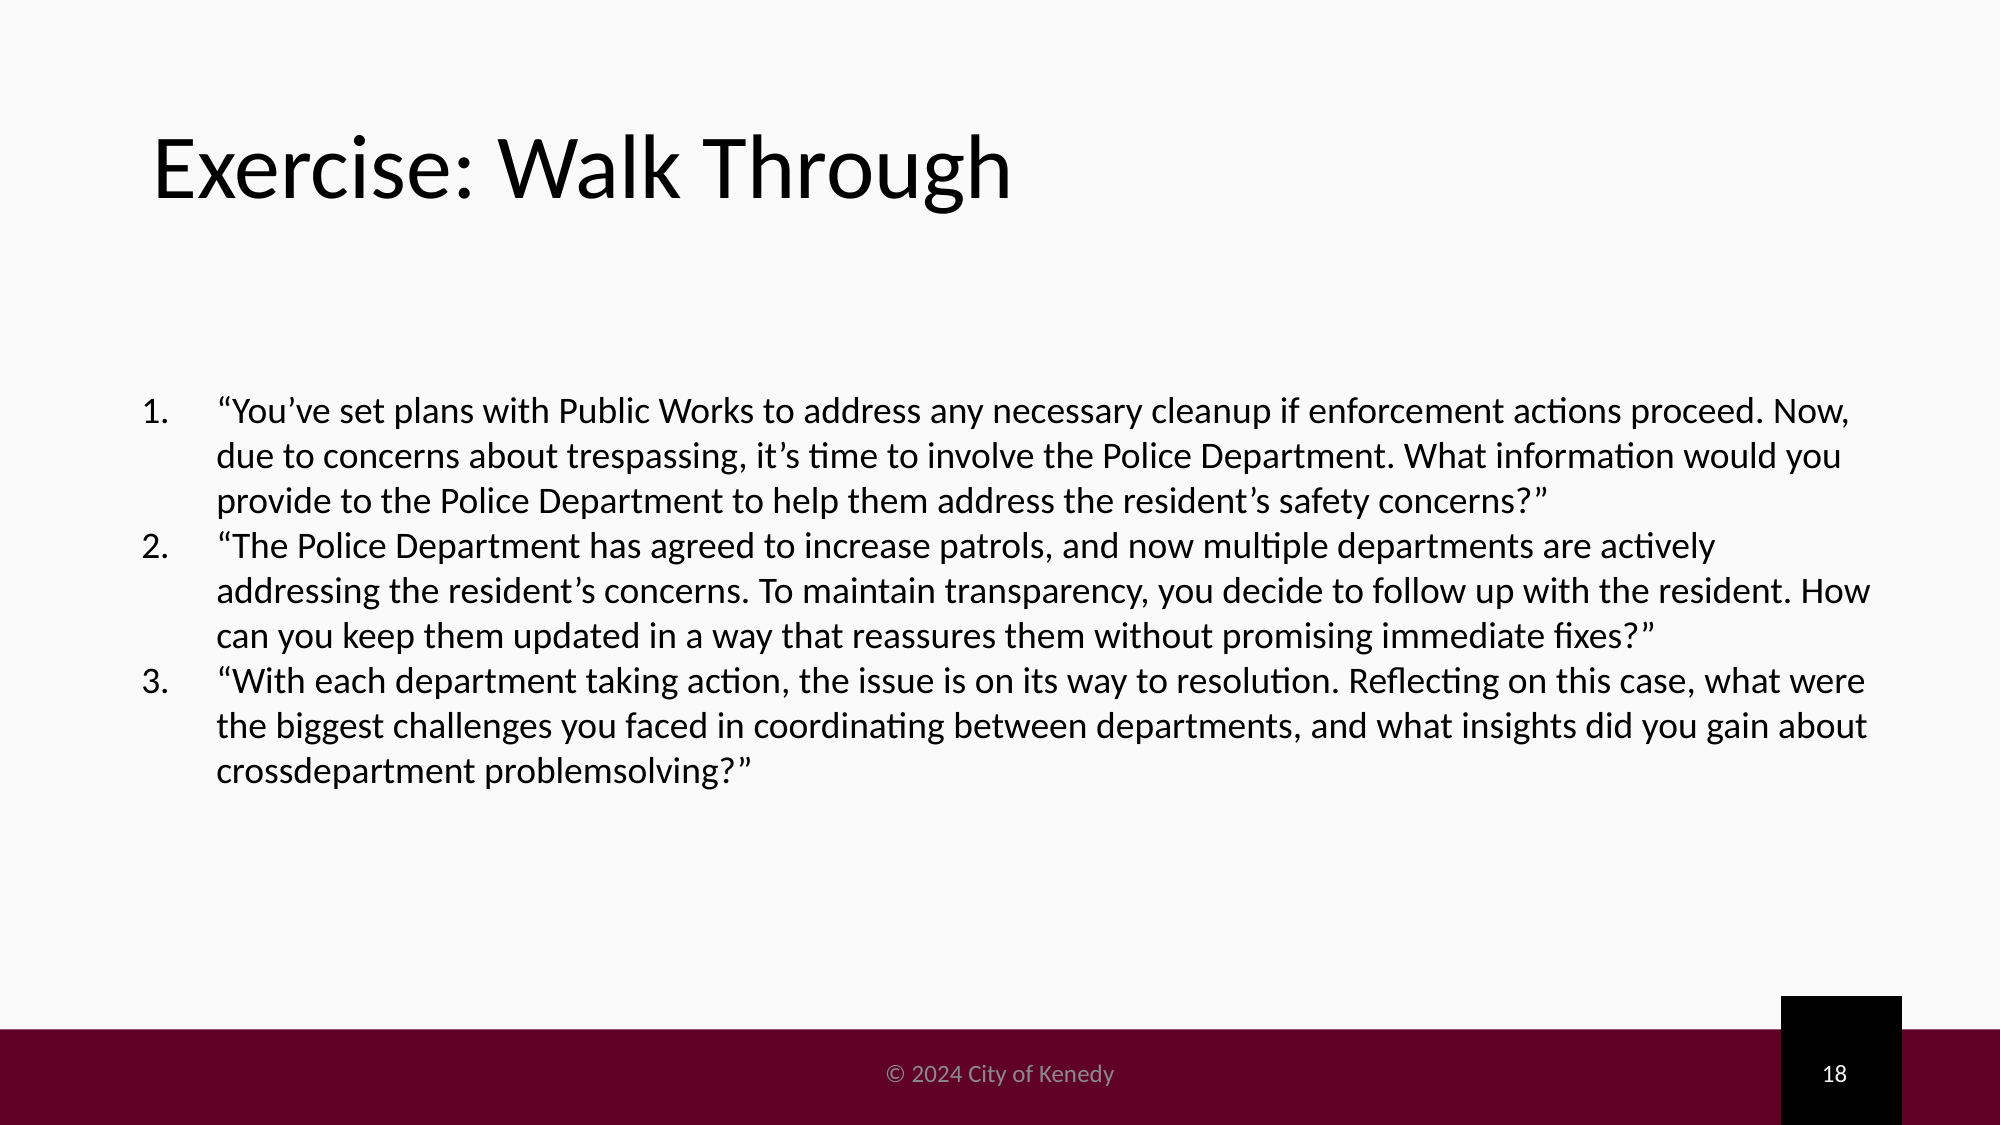

# Exercise: Walk Through
“You’ve set plans with Public Works to address any necessary cleanup if enforcement actions proceed. Now, due to concerns about trespassing, it’s time to involve the Police Department. What information would you provide to the Police Department to help them address the resident’s safety concerns?”
“The Police Department has agreed to increase patrols, and now multiple departments are actively addressing the resident’s concerns. To maintain transparency, you decide to follow up with the resident. How can you keep them updated in a way that reassures them without promising immediate fixes?”
“With each department taking action, the issue is on its way to resolution. Reflecting on this case, what were the biggest challenges you faced in coordinating between departments, and what insights did you gain about crossdepartment problemsolving?”

© 2024 City of Kenedy
18